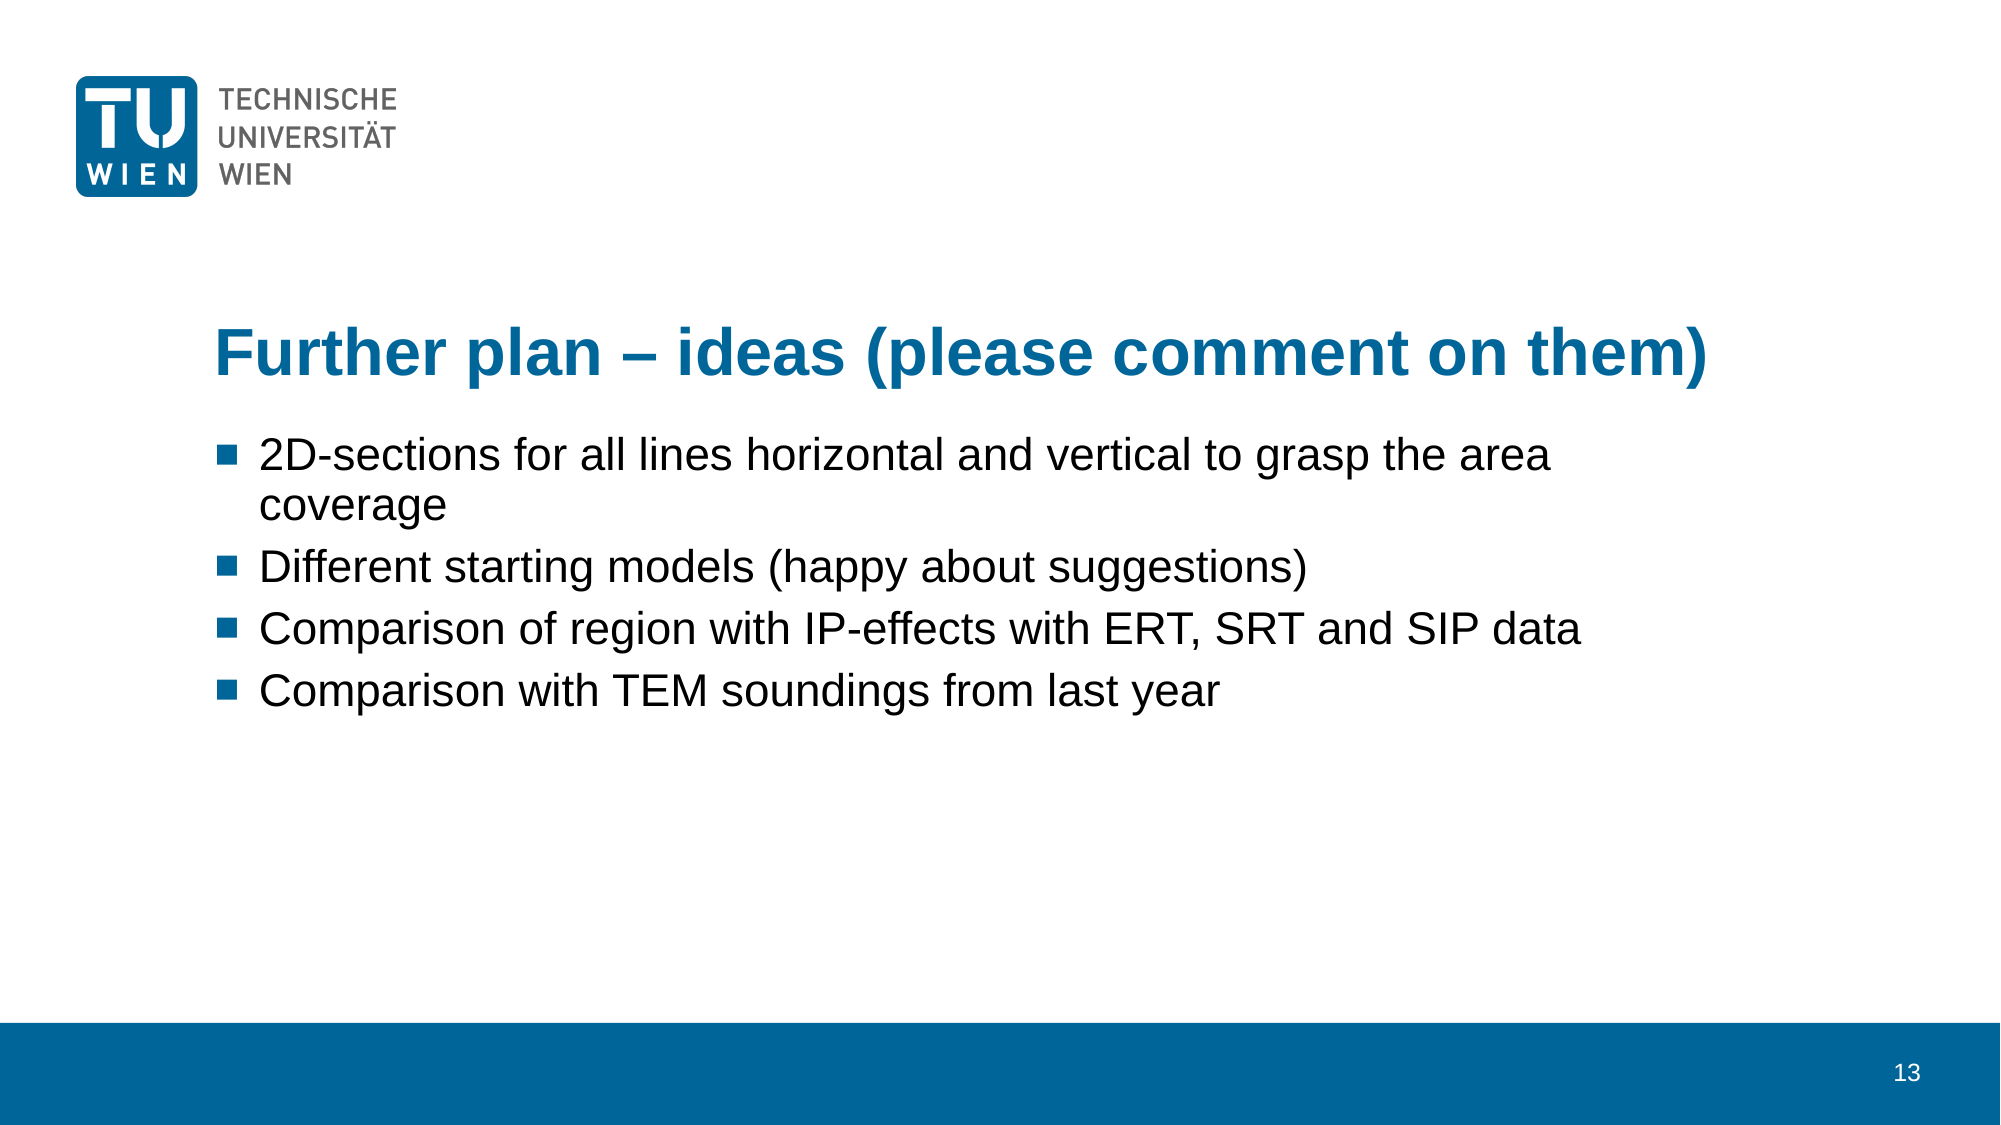

# Further plan – ideas (please comment on them)
2D-sections for all lines horizontal and vertical to grasp the area coverage
Different starting models (happy about suggestions)
Comparison of region with IP-effects with ERT, SRT and SIP data
Comparison with TEM soundings from last year
13